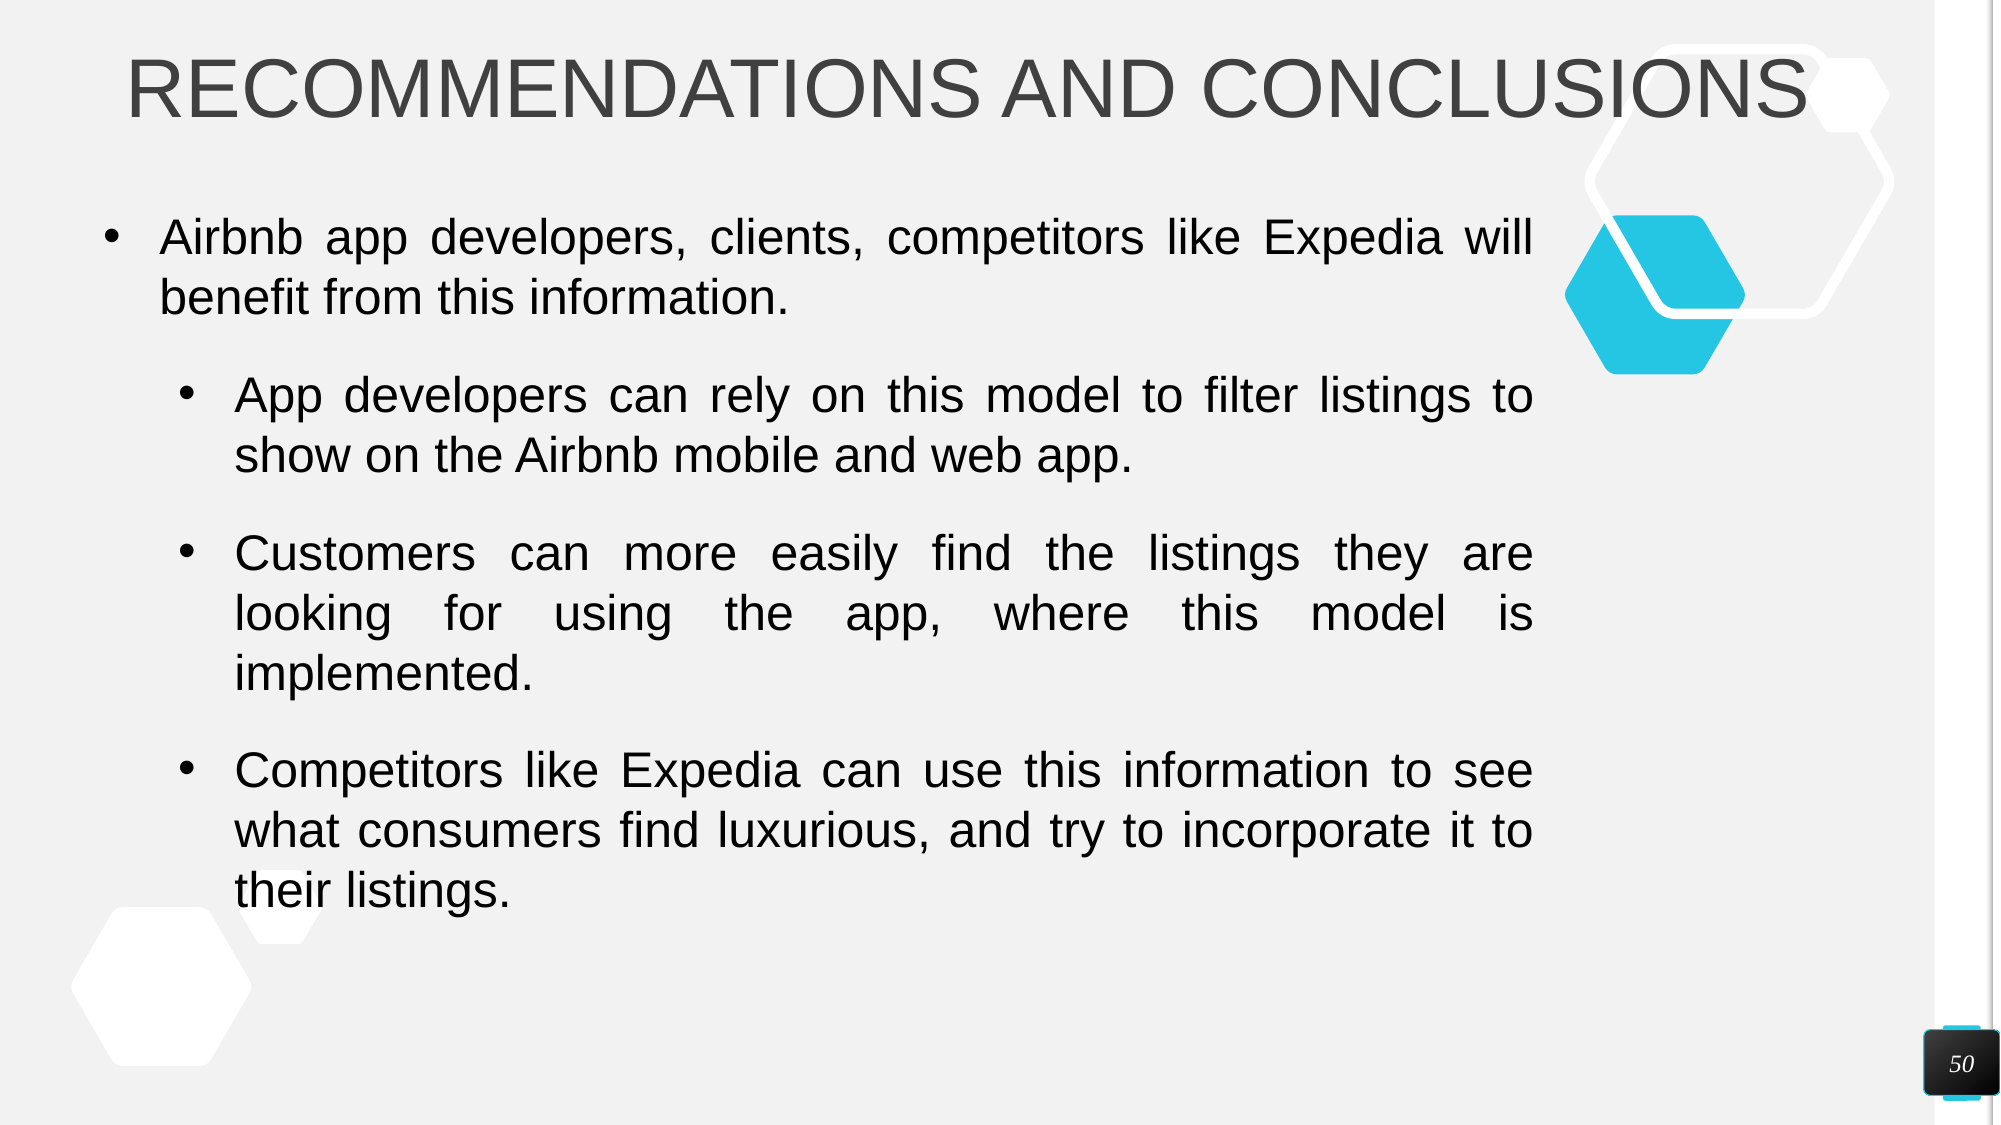

# Recommendations AND CONCLUSIONS
Airbnb app developers, clients, competitors like Expedia will benefit from this information.
App developers can rely on this model to filter listings to show on the Airbnb mobile and web app.
Customers can more easily find the listings they are looking for using the app, where this model is implemented.
Competitors like Expedia can use this information to see what consumers find luxurious, and try to incorporate it to their listings.

50